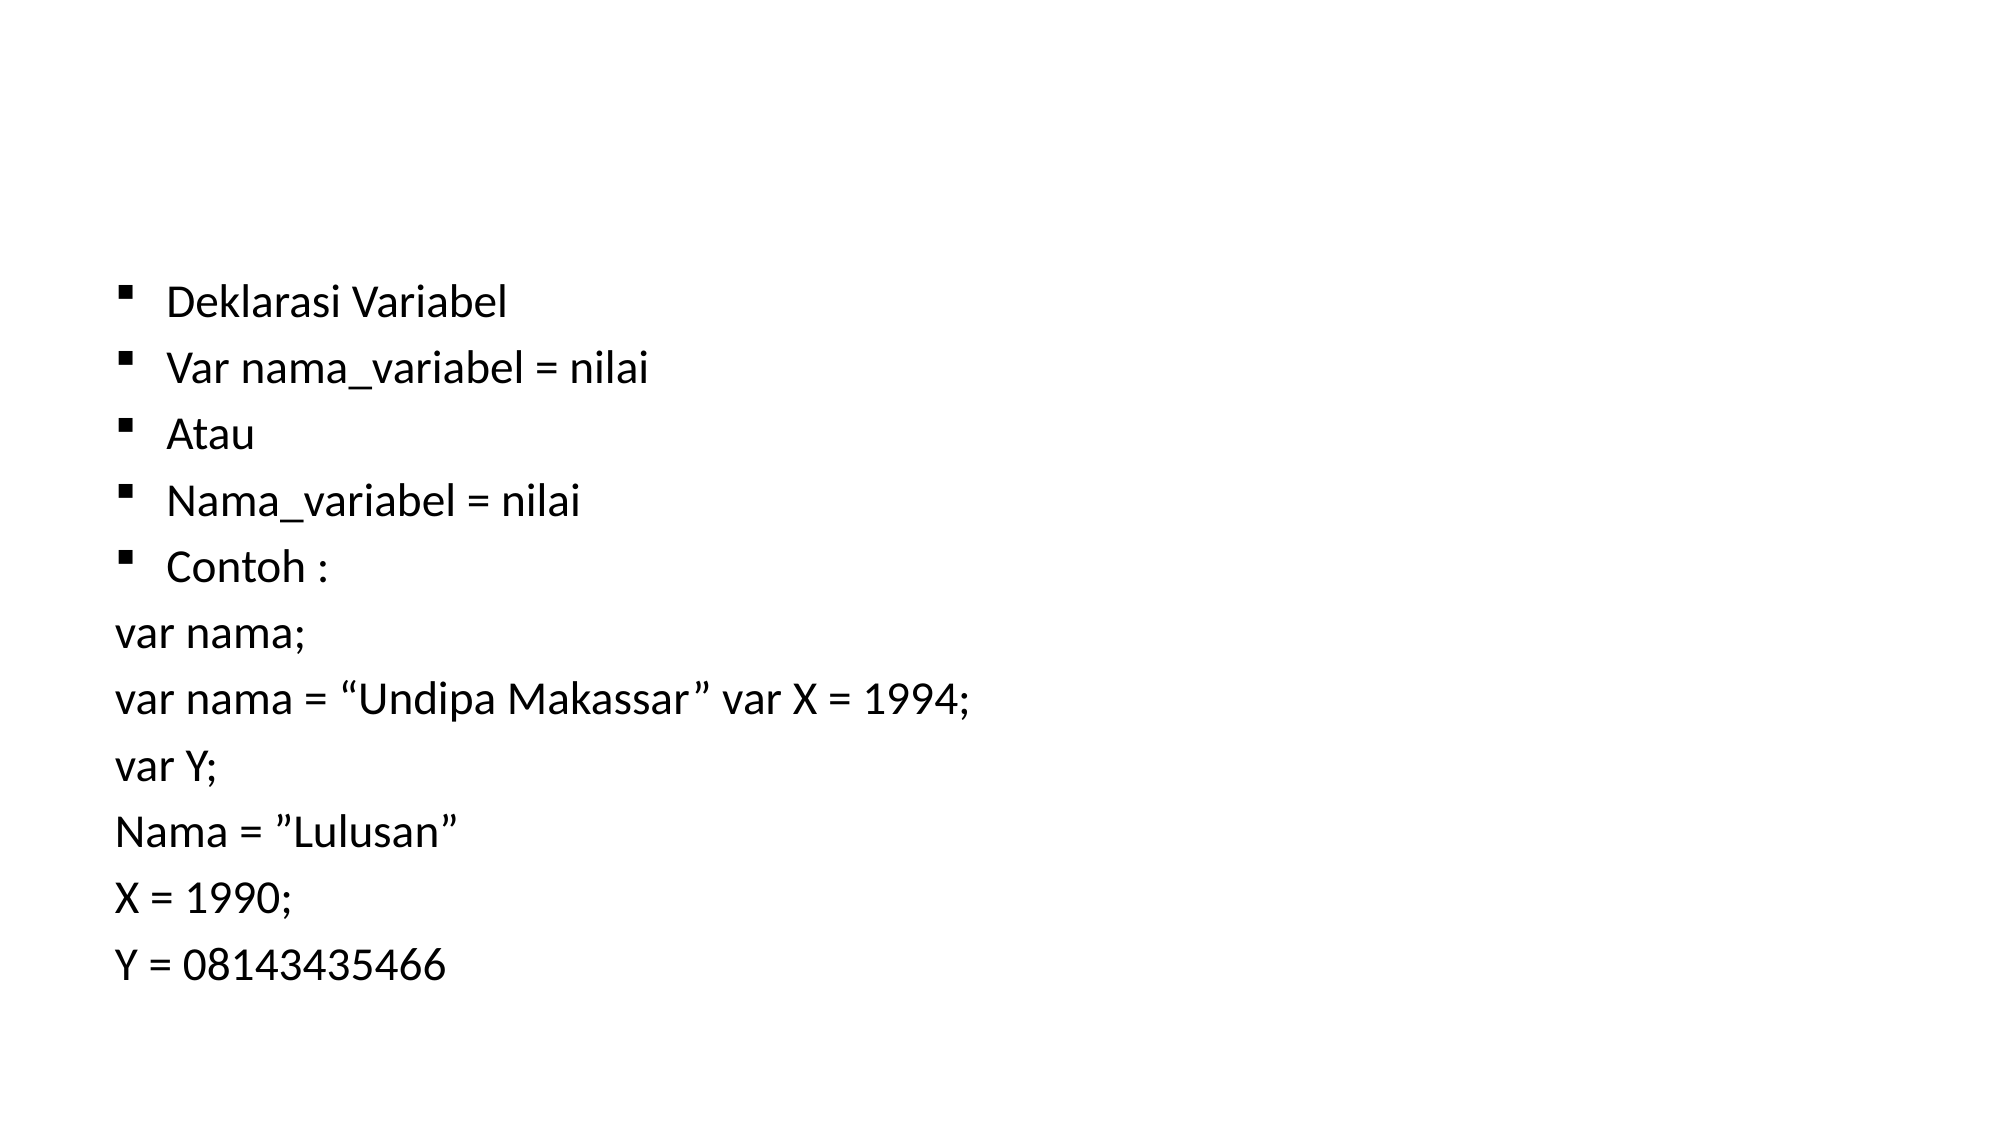

#
Deklarasi Variabel
Var nama_variabel = nilai
Atau
Nama_variabel = nilai
Contoh :
var nama;
var nama = “Undipa Makassar” var X = 1994;
var Y;
Nama = ”Lulusan”
X = 1990;
Y = 08143435466